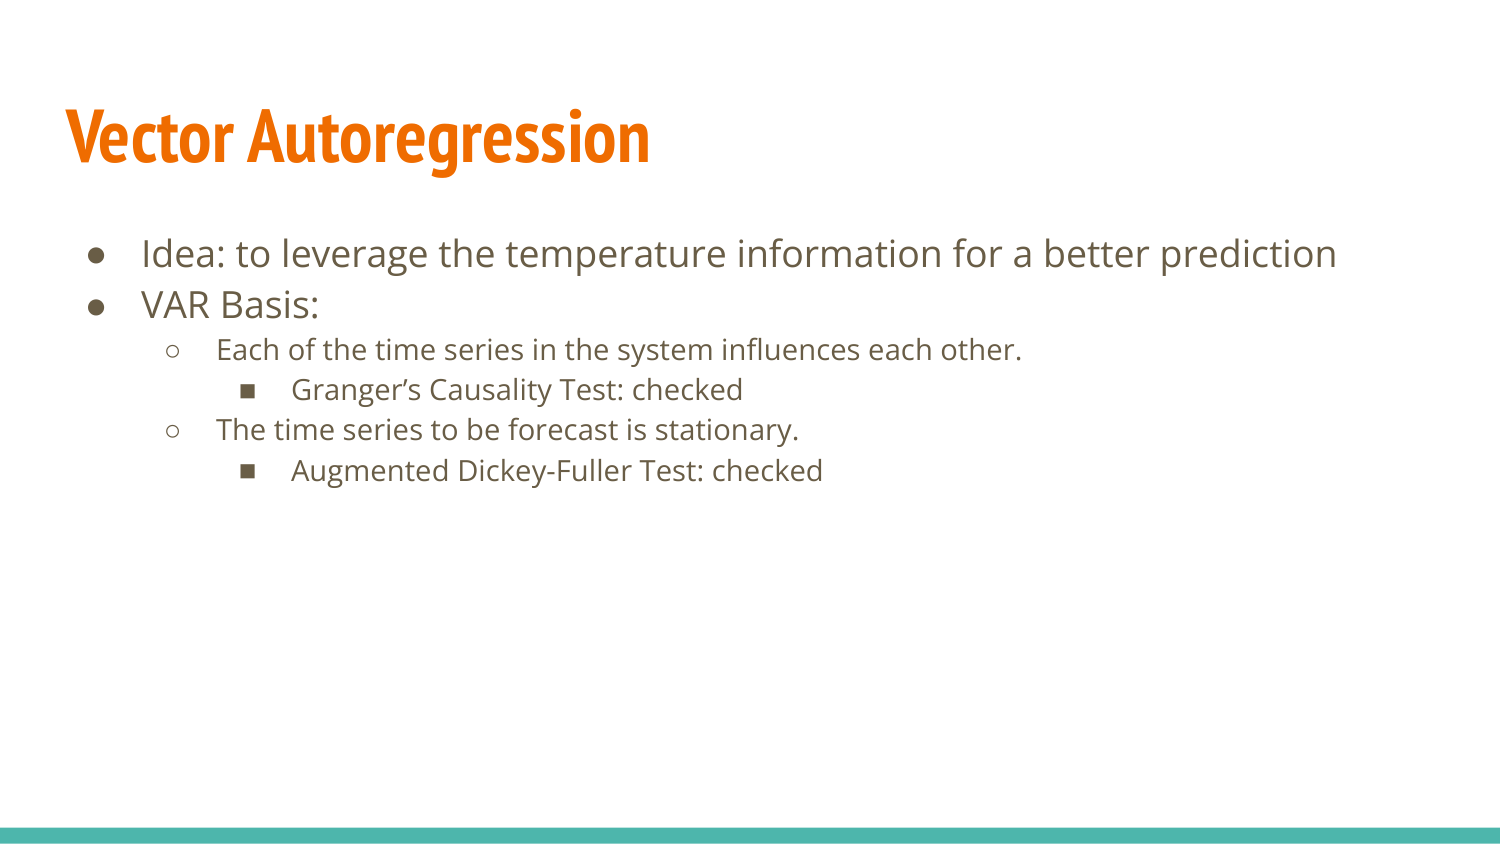

# Vector Autoregression
Idea: to leverage the temperature information for a better prediction
VAR Basis:
Each of the time series in the system influences each other.
Granger’s Causality Test: checked
The time series to be forecast is stationary.
Augmented Dickey-Fuller Test: checked